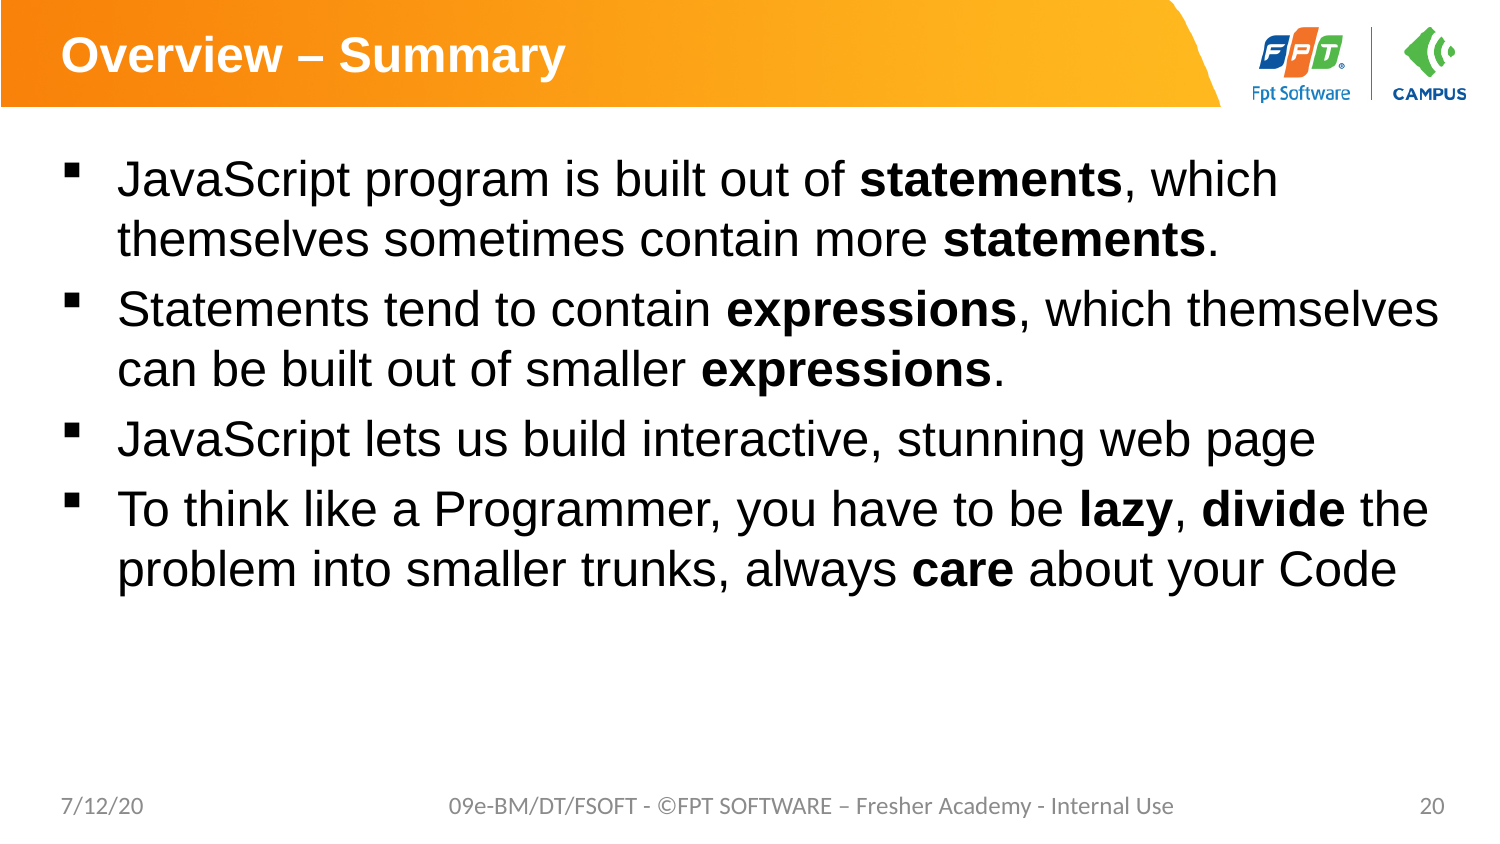

# Overview – Summary
JavaScript program is built out of statements, which themselves sometimes contain more statements.
Statements tend to contain expressions, which themselves can be built out of smaller expressions.
JavaScript lets us build interactive, stunning web page
To think like a Programmer, you have to be lazy, divide the problem into smaller trunks, always care about your Code

7/12/20
09e-BM/DT/FSOFT - ©FPT SOFTWARE – Fresher Academy - Internal Use
20